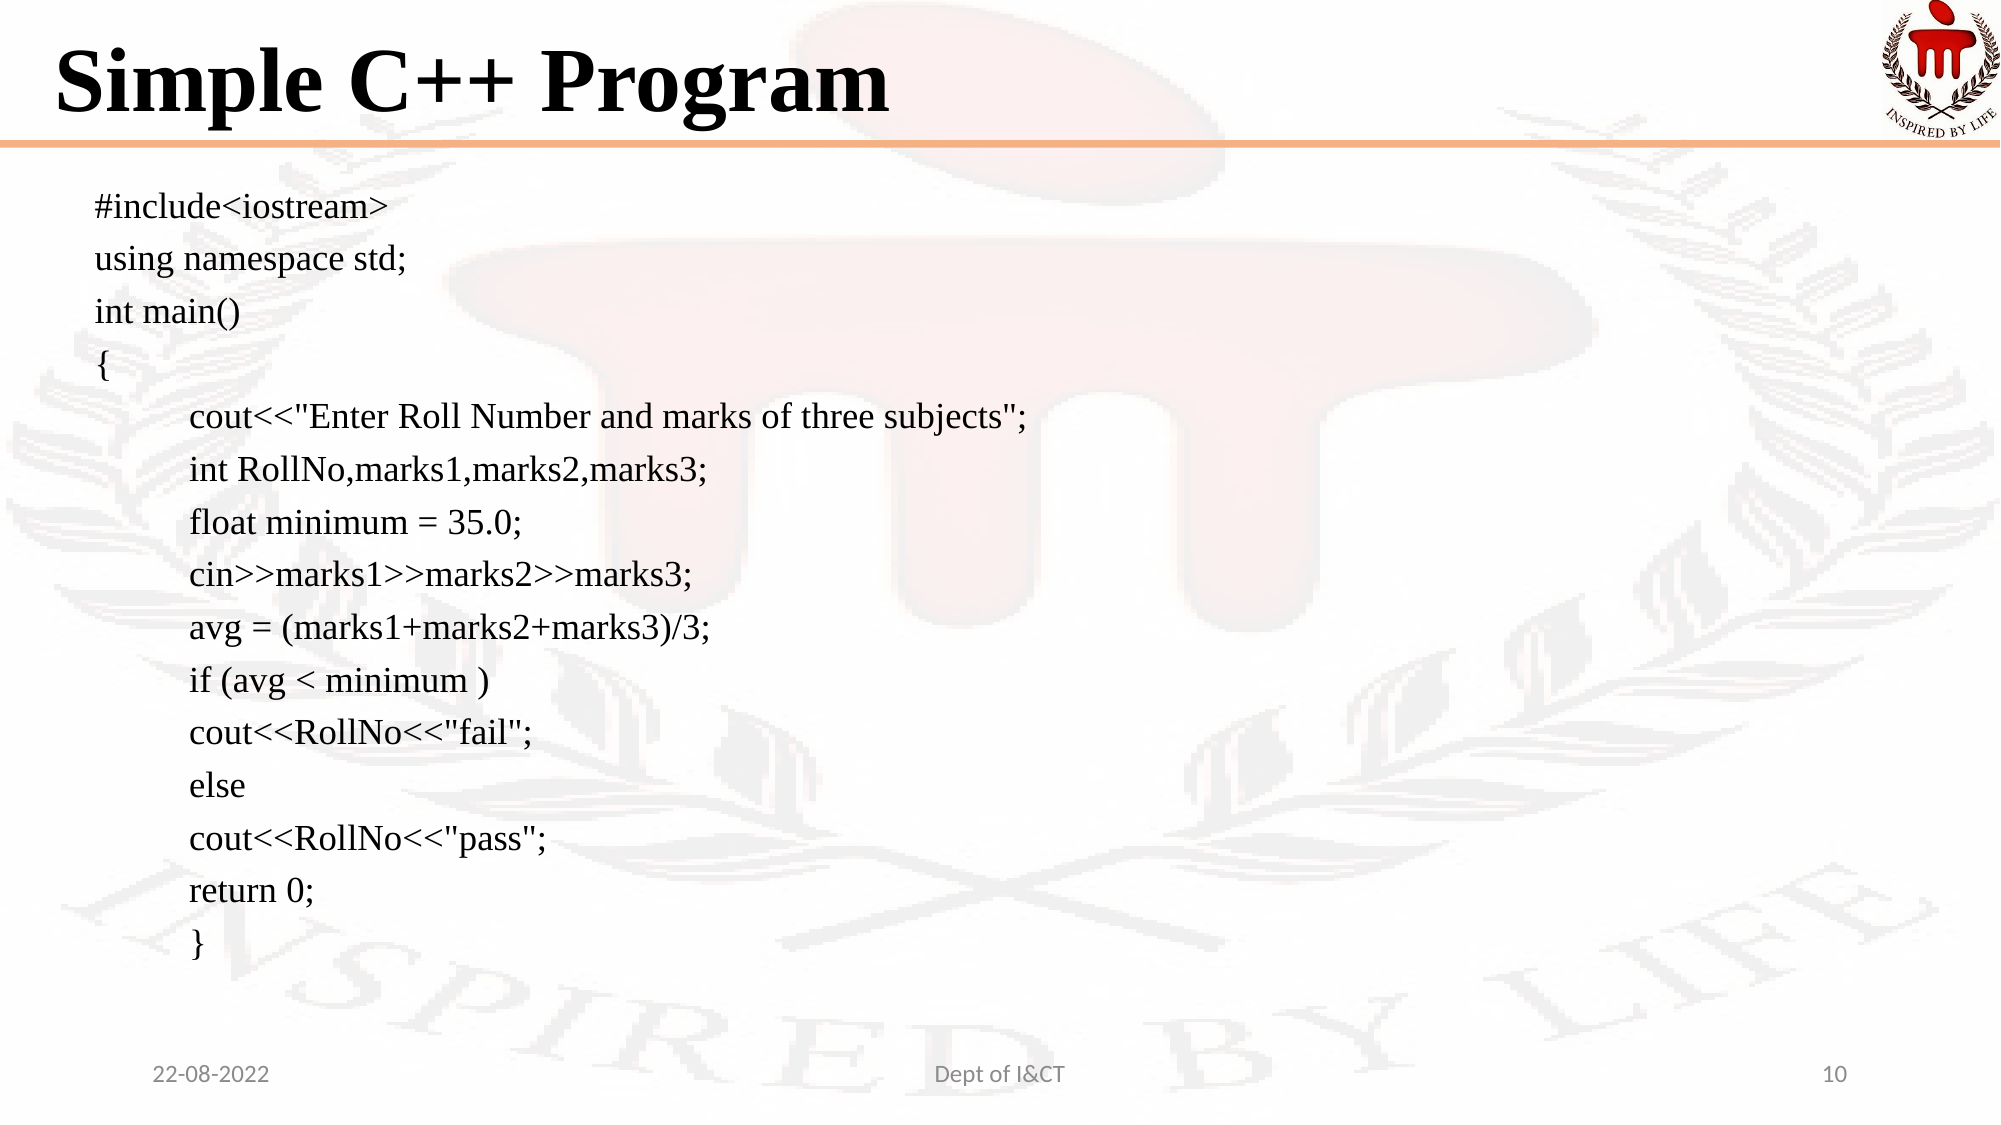

# Simple C++ Program
#include<iostream>
using namespace std;
int main()
{
	cout<<"Enter Roll Number and marks of three subjects";
	int RollNo,marks1,marks2,marks3;
	float minimum = 35.0;
	cin>>marks1>>marks2>>marks3;
	avg = (marks1+marks2+marks3)/3;
	if (avg < minimum )
		cout<<RollNo<<"fail";
	else
		cout<<RollNo<<"pass";
	return 0;
	}
22-08-2022
Dept of I&CT
10